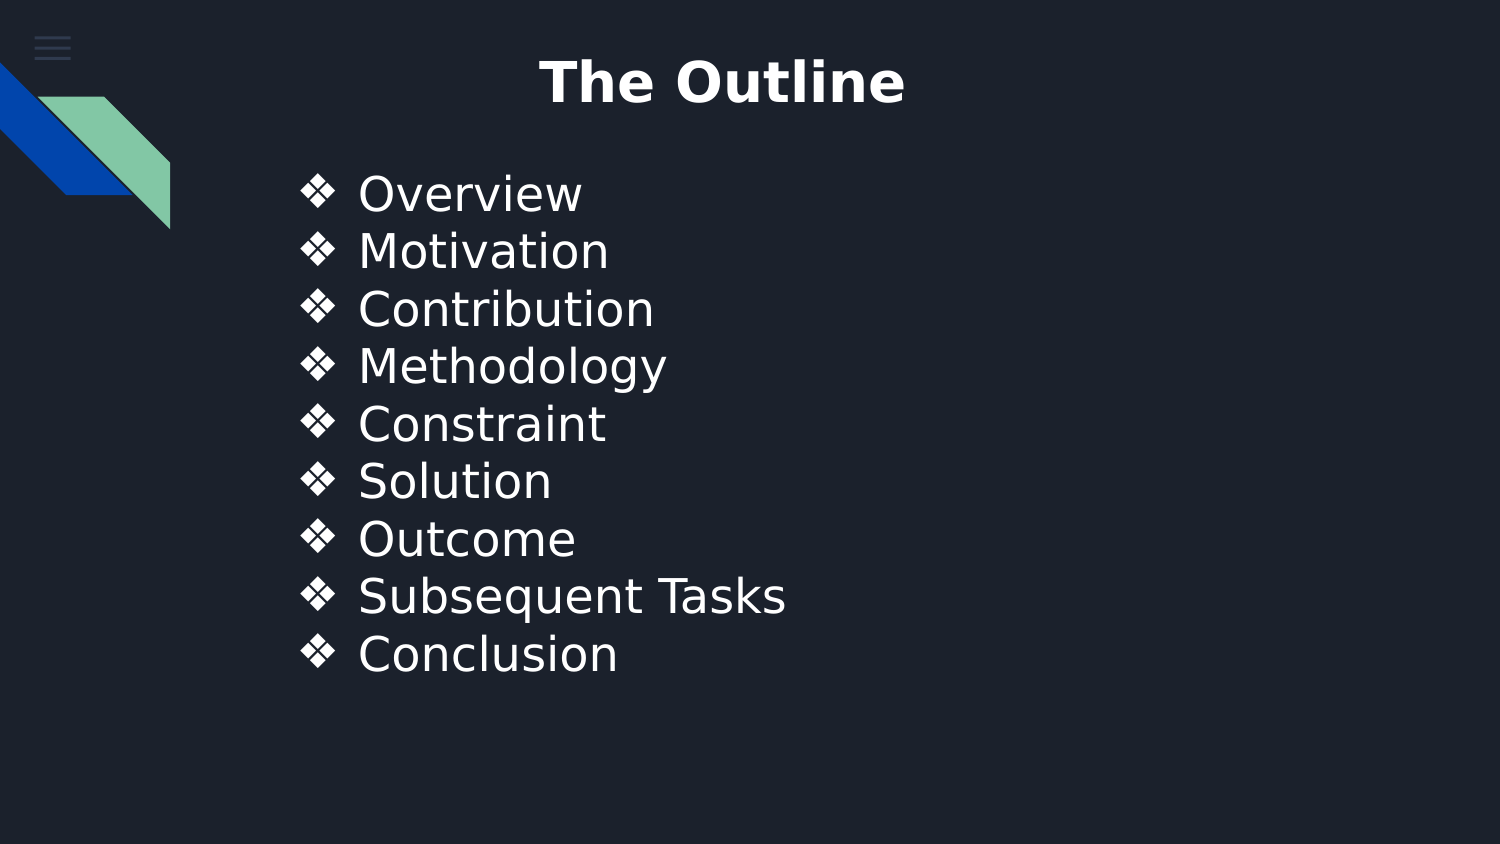

# The Outline
Overview
Motivation
Contribution
Methodology
Constraint
Solution
Outcome
Subsequent Tasks
Conclusion